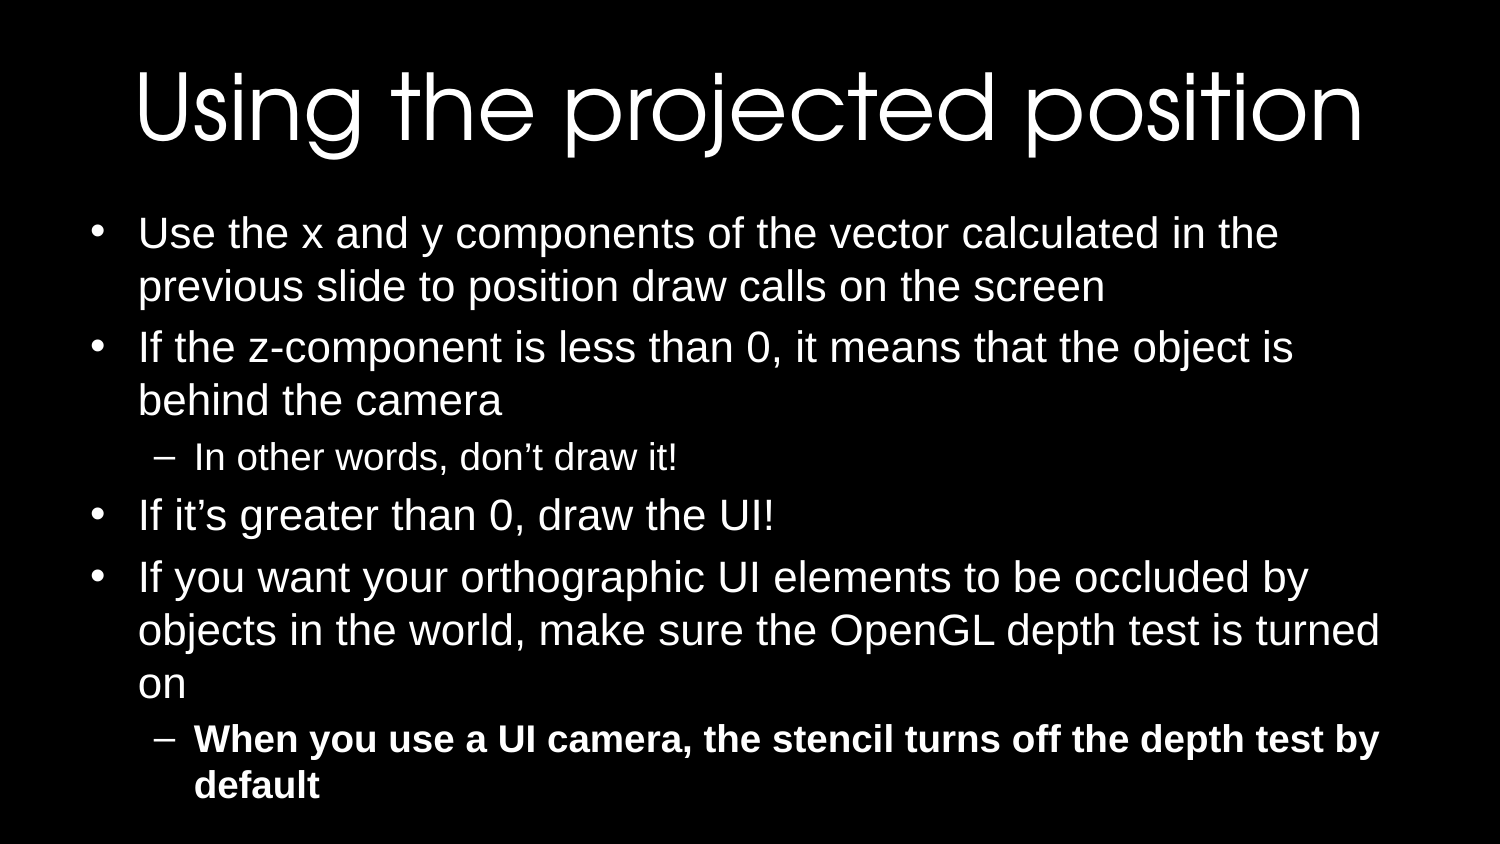

# Using the projected position
Use the x and y components of the vector calculated in the previous slide to position draw calls on the screen
If the z-component is less than 0, it means that the object is behind the camera
In other words, don’t draw it!
If it’s greater than 0, draw the UI!
If you want your orthographic UI elements to be occluded by objects in the world, make sure the OpenGL depth test is turned on
When you use a UI camera, the stencil turns off the depth test by default